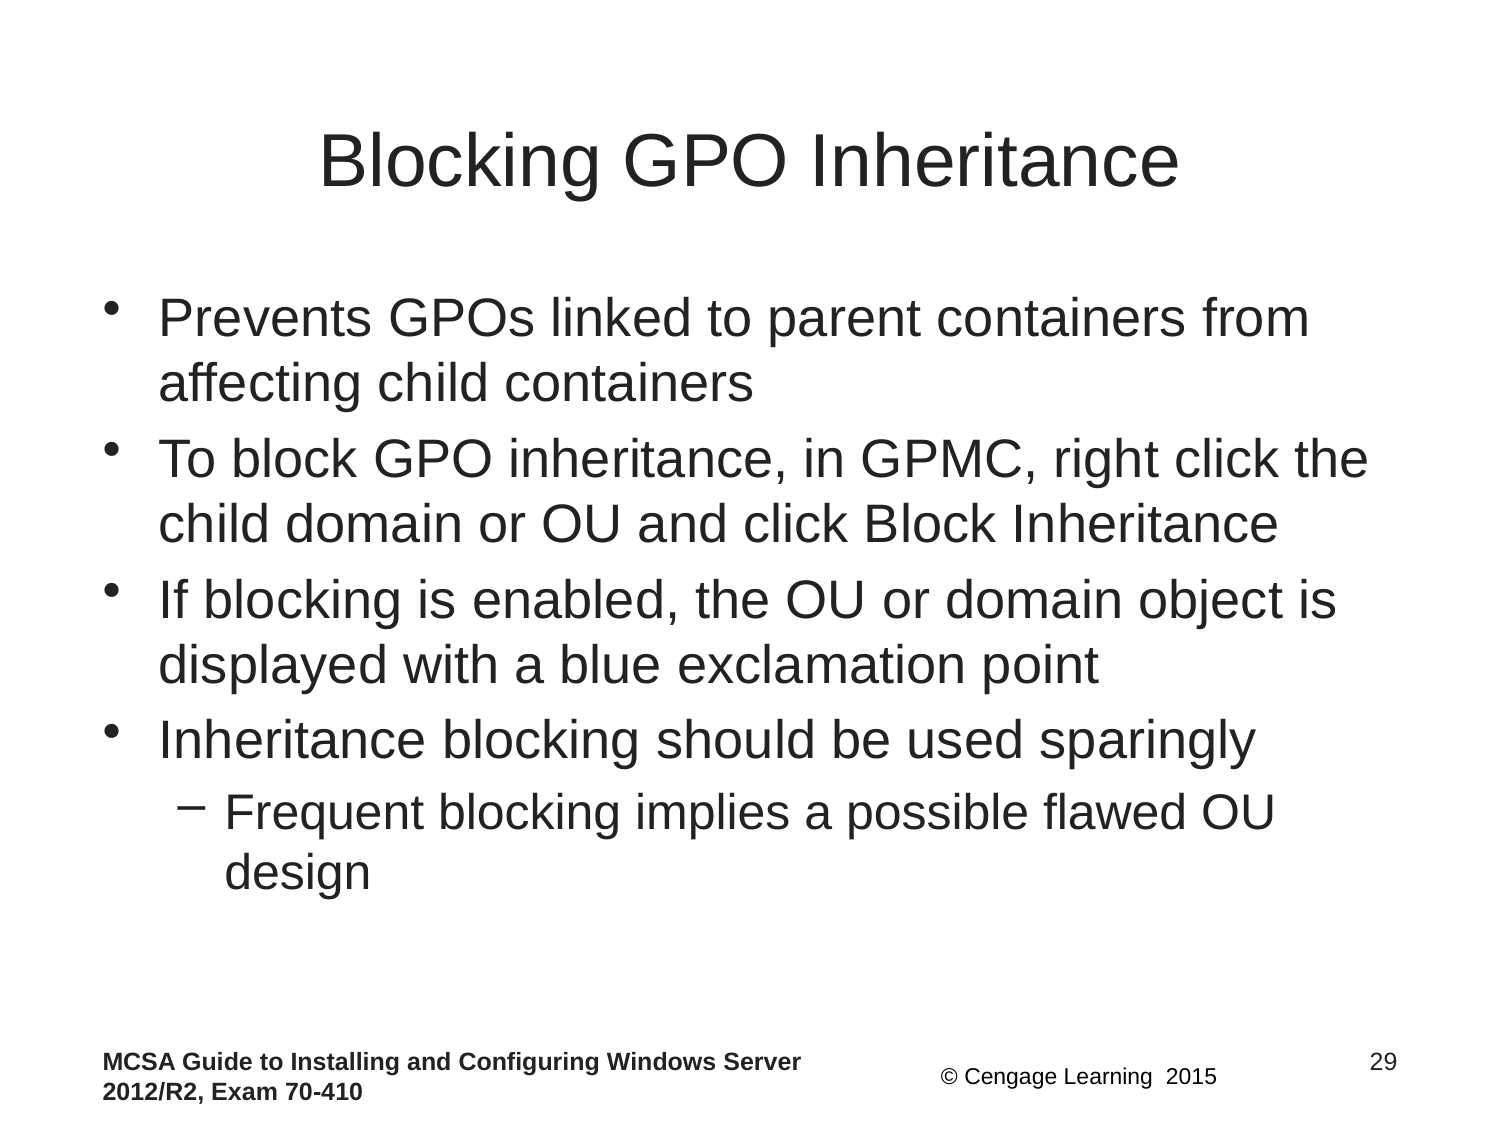

# Blocking GPO Inheritance
Prevents GPOs linked to parent containers from affecting child containers
To block GPO inheritance, in GPMC, right click the child domain or OU and click Block Inheritance
If blocking is enabled, the OU or domain object is displayed with a blue exclamation point
Inheritance blocking should be used sparingly
Frequent blocking implies a possible flawed OU design

MCSA Guide to Installing and Configuring Windows Server 2012/R2, Exam 70-410
29